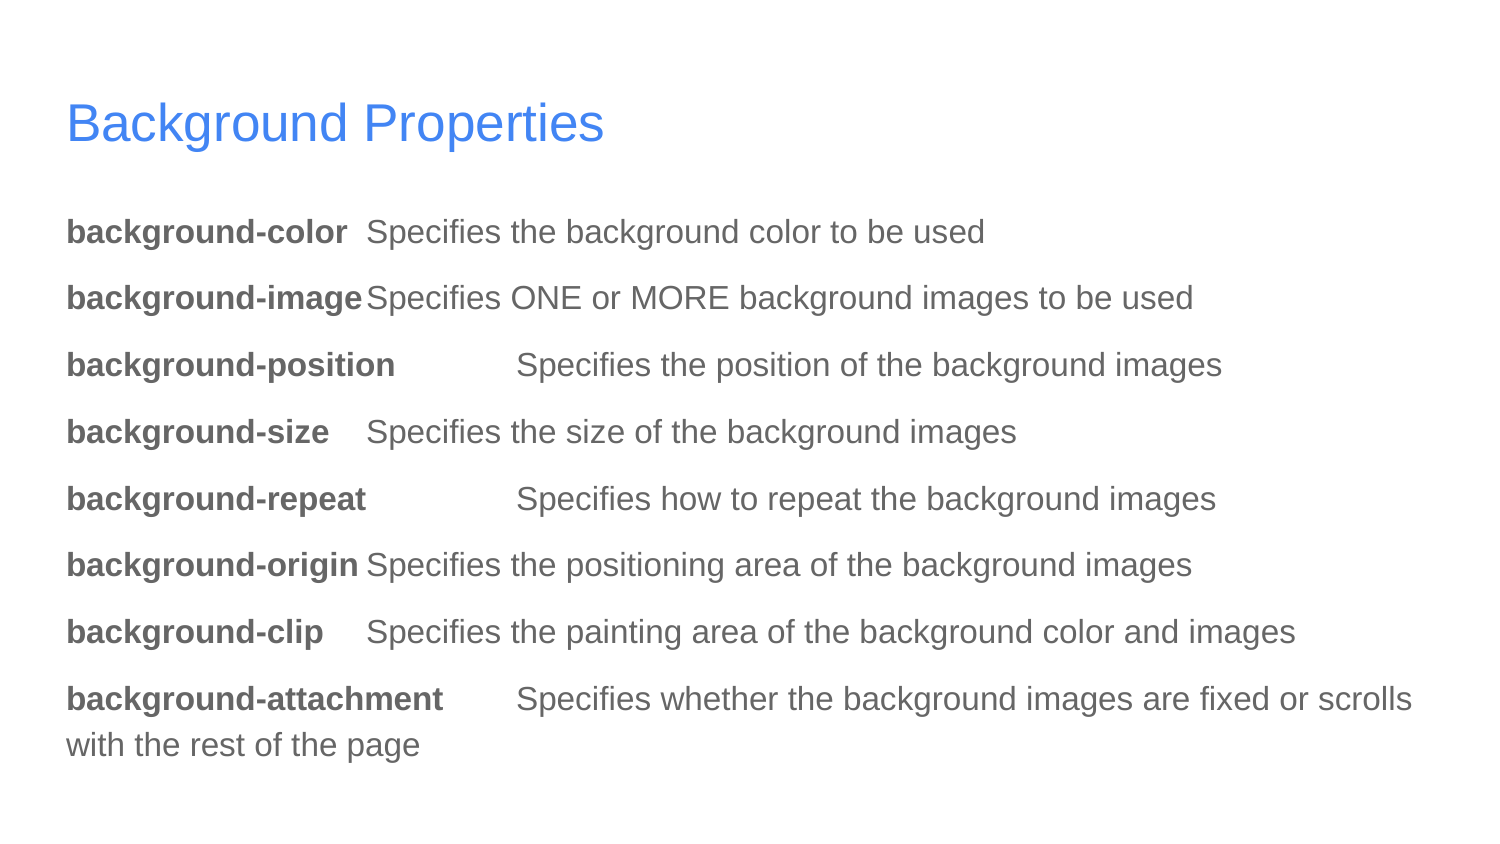

# Background Properties
background-color	Specifies the background color to be used
background-image	Specifies ONE or MORE background images to be used
background-position	Specifies the position of the background images
background-size	Specifies the size of the background images
background-repeat	Specifies how to repeat the background images
background-origin	Specifies the positioning area of the background images
background-clip	Specifies the painting area of the background color and images
background-attachment	Specifies whether the background images are fixed or scrolls with the rest of the page